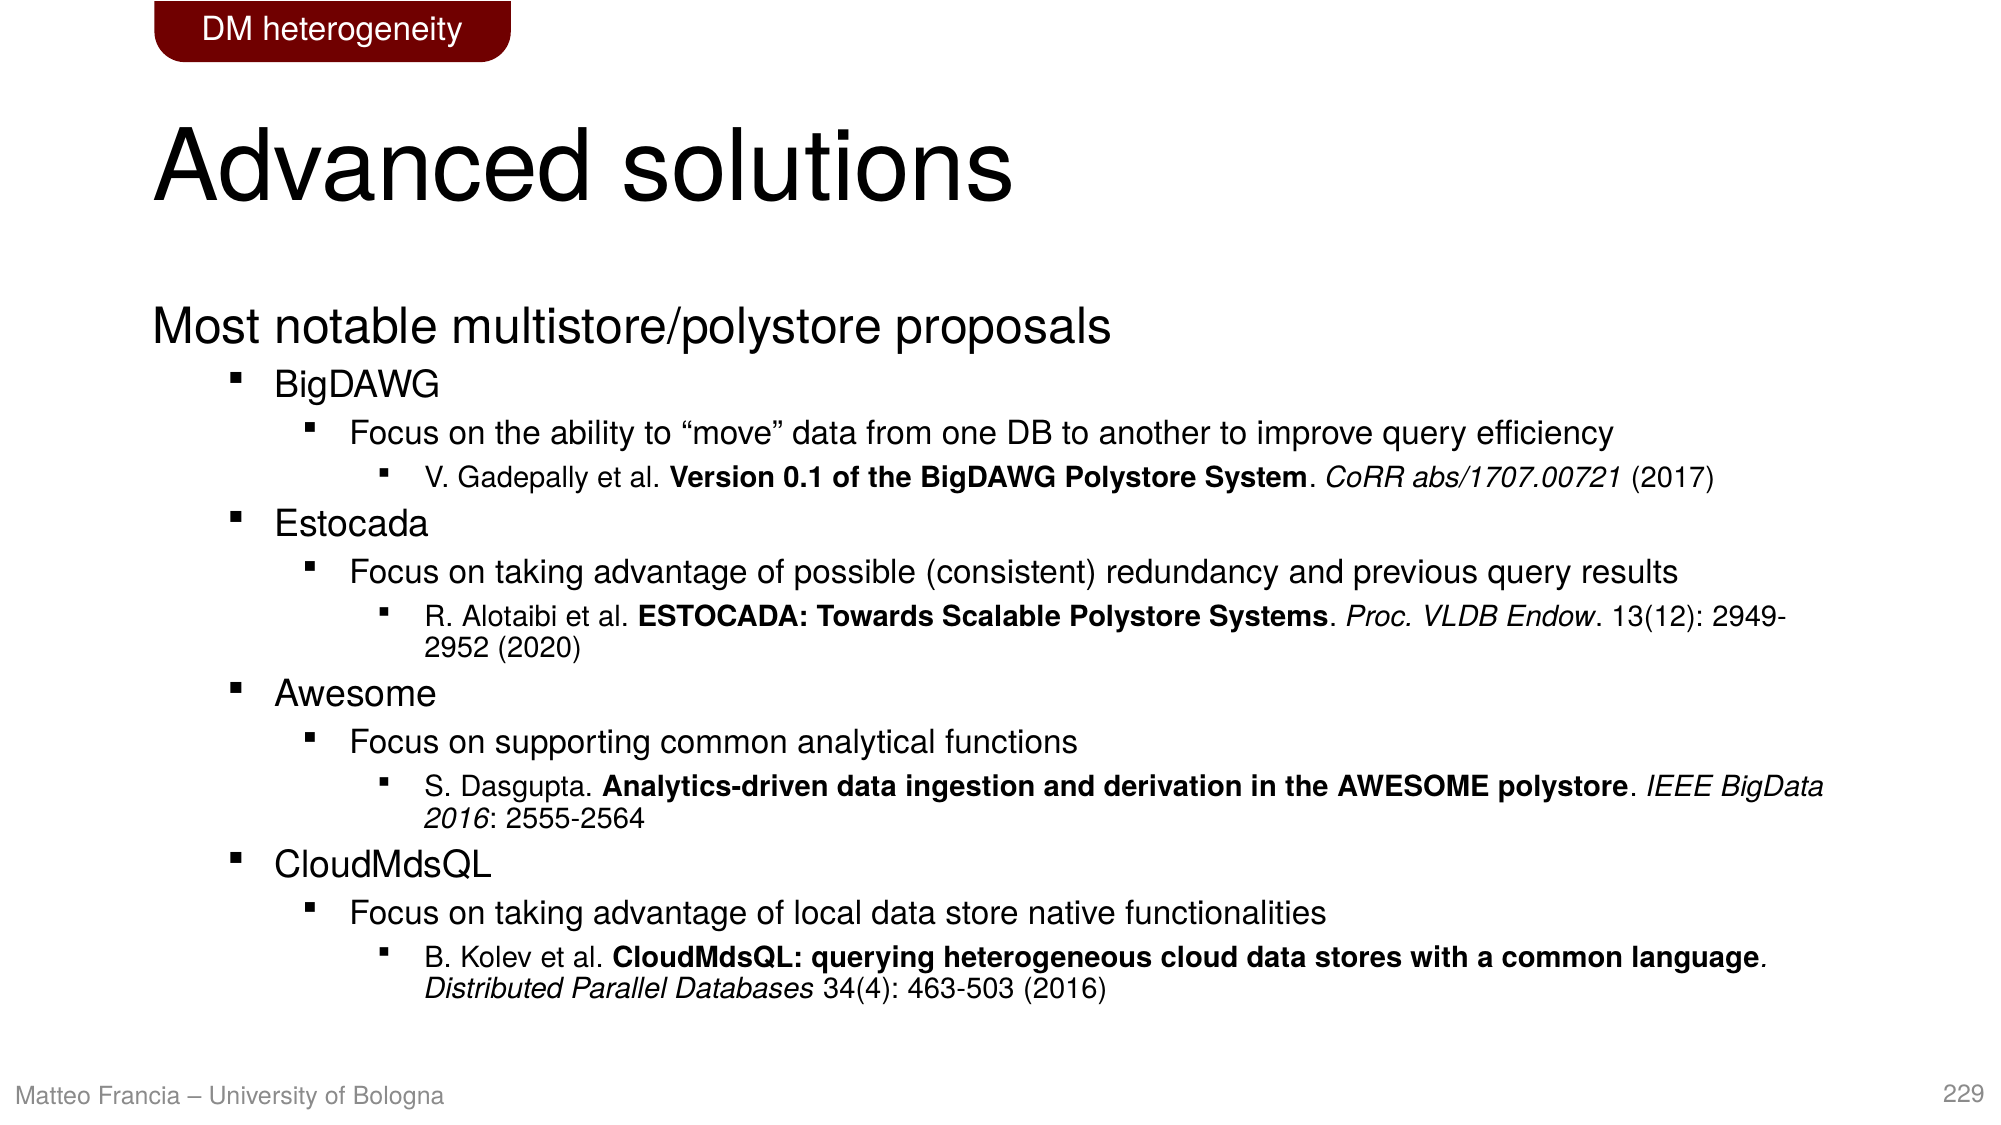

DM heterogeneity
# Advanced solutions
Most notable multistore/polystore proposals
BigDAWG
Focus on the ability to “move” data from one DB to another to improve query efficiency
V. Gadepally et al. Version 0.1 of the BigDAWG Polystore System. CoRR abs/1707.00721 (2017)
Estocada
Focus on taking advantage of possible (consistent) redundancy and previous query results
R. Alotaibi et al. ESTOCADA: Towards Scalable Polystore Systems. Proc. VLDB Endow. 13(12): 2949-2952 (2020)
Awesome
Focus on supporting common analytical functions
S. Dasgupta. Analytics-driven data ingestion and derivation in the AWESOME polystore. IEEE BigData 2016: 2555-2564
CloudMdsQL
Focus on taking advantage of local data store native functionalities
B. Kolev et al. CloudMdsQL: querying heterogeneous cloud data stores with a common language. Distributed Parallel Databases 34(4): 463-503 (2016)

229
Matteo Francia – University of Bologna